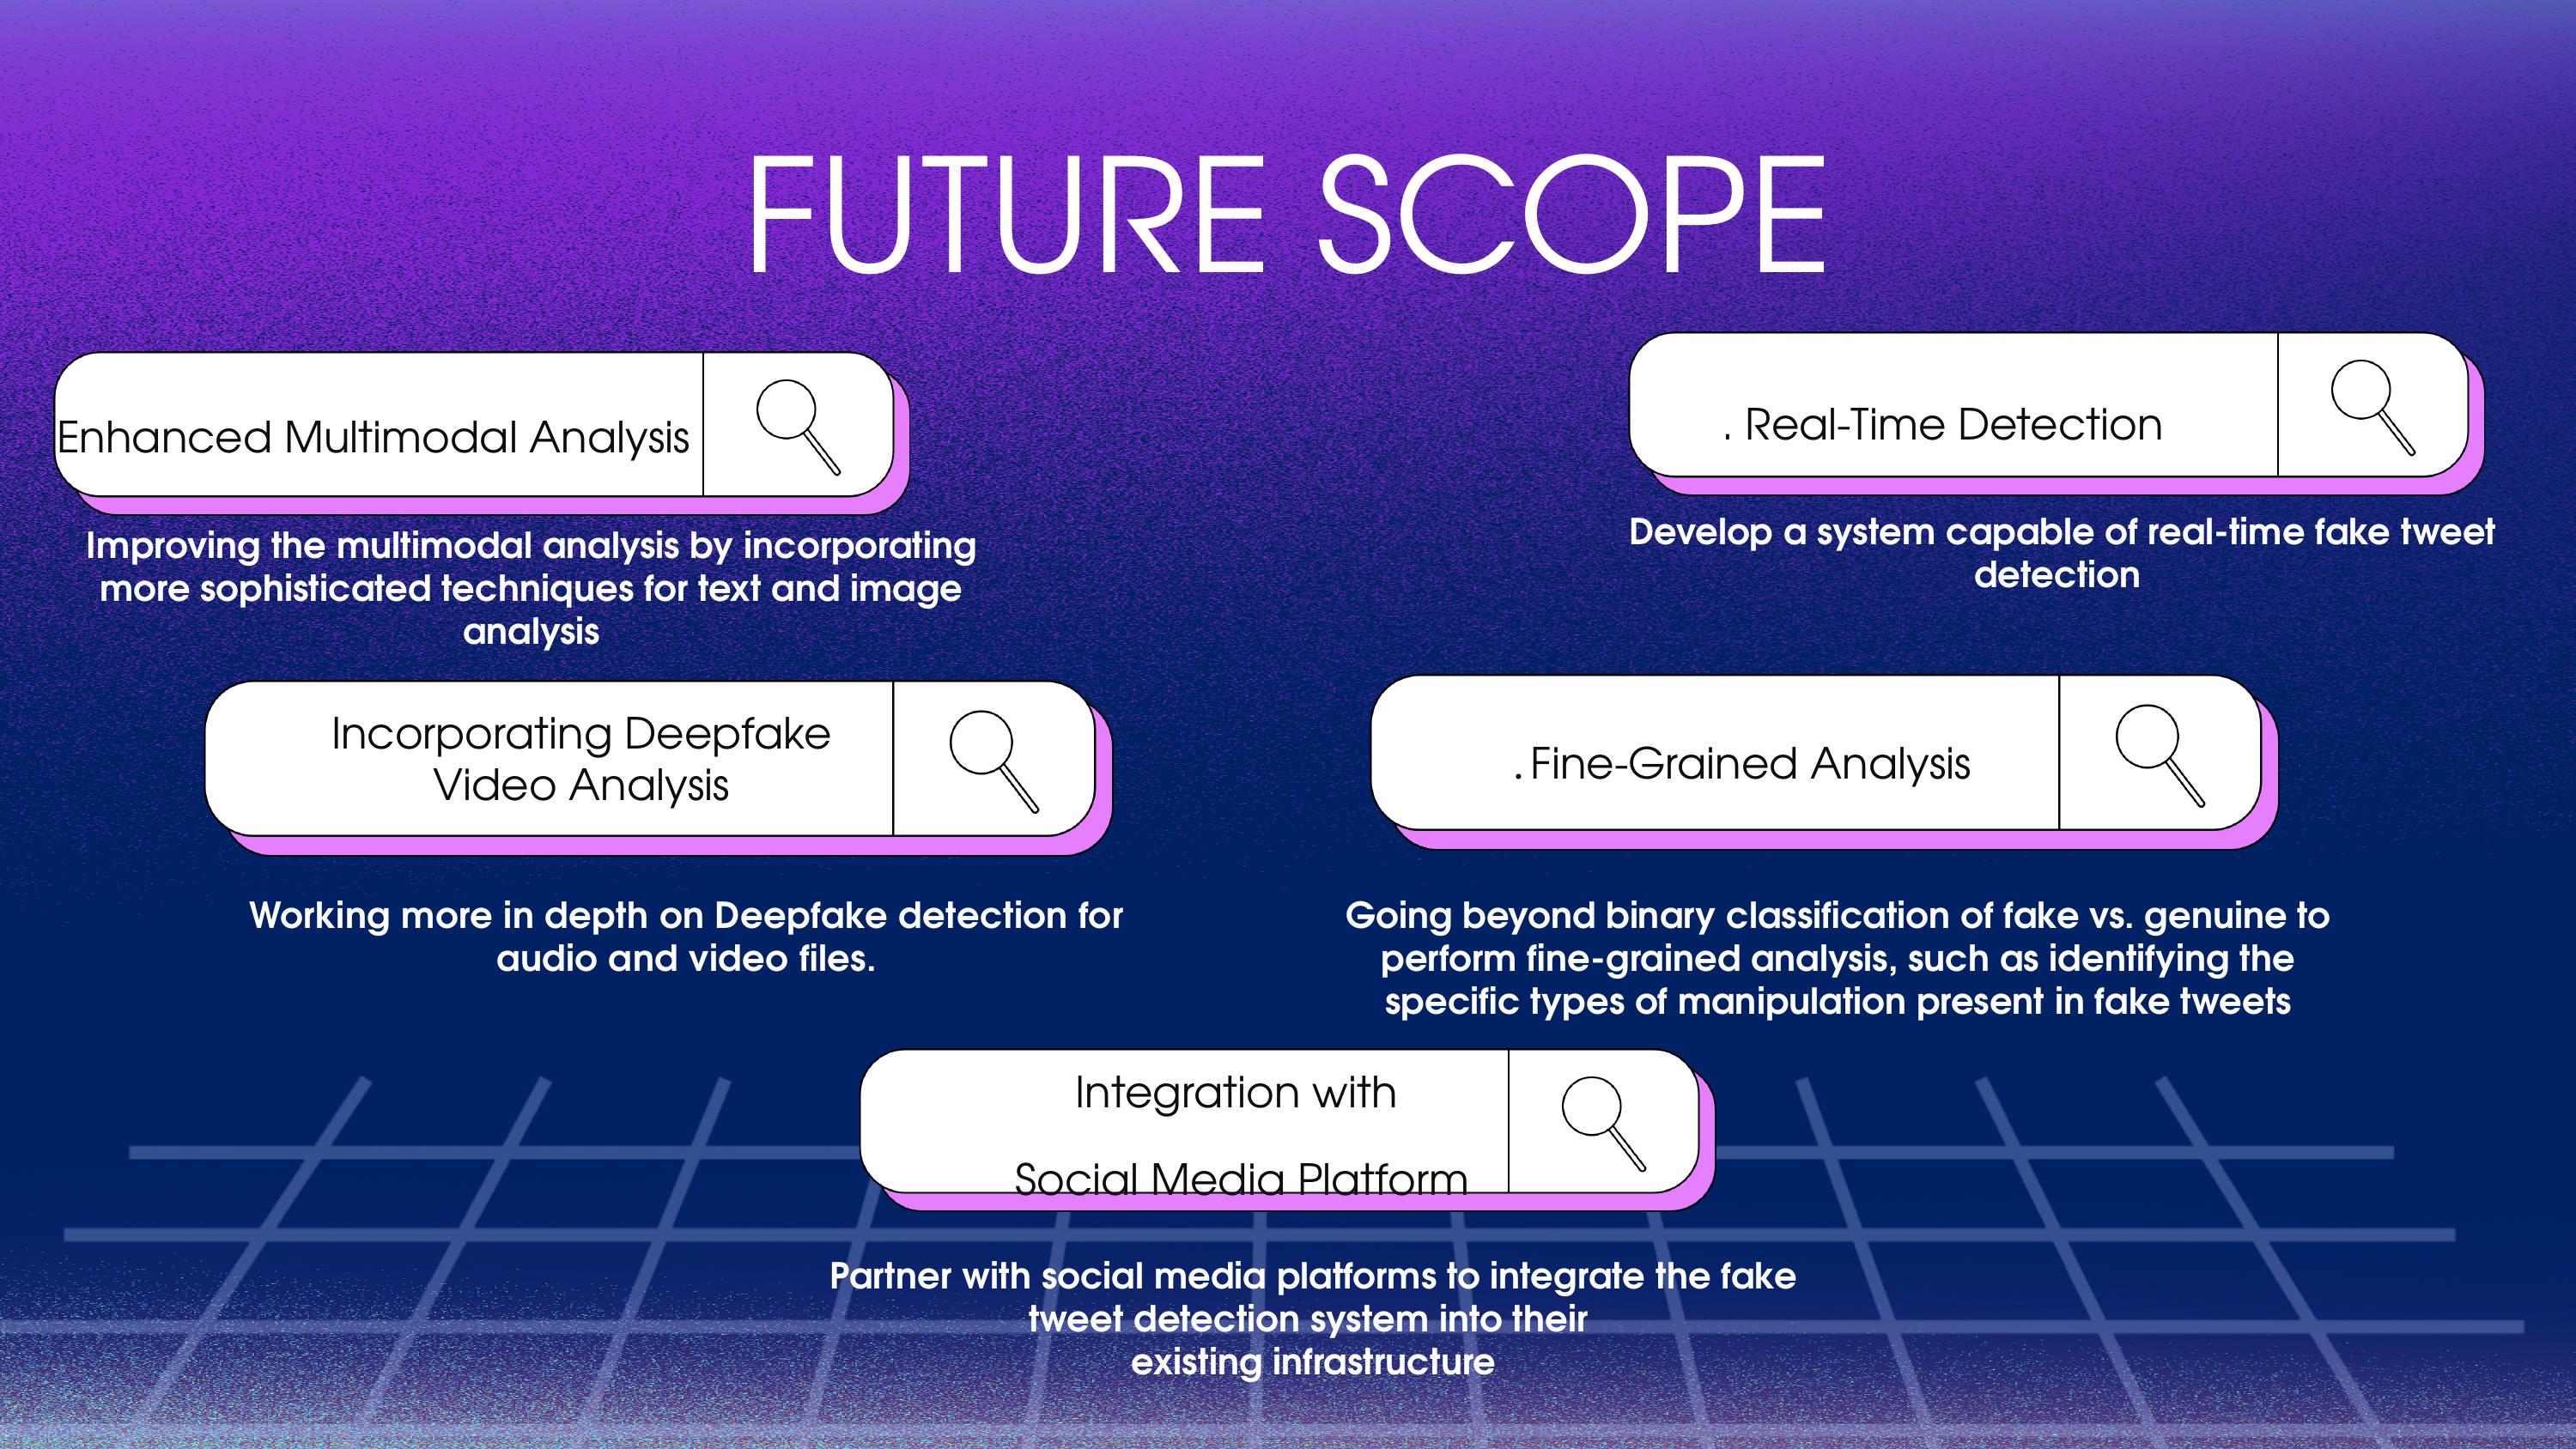

FUTURE SCOPE

. Real-Time Detection
Enhanced Multimodal Analysis

 Develop a system capable of real-time fake tweet detection
Improving the multimodal analysis by incorporating more sophisticated techniques for text and image analysis

. Fine-Grained Analysis
Incorporating Deepfake Video Analysis
Working more in depth on Deepfake detection for audio and video files.
Going beyond binary classification of fake vs. genuine to perform fine-grained analysis, such as identifying the specific types of manipulation present in fake tweets
Integration with
Social Media Platform

 Partner with social media platforms to integrate the fake tweet detection system into their
 existing infrastructure